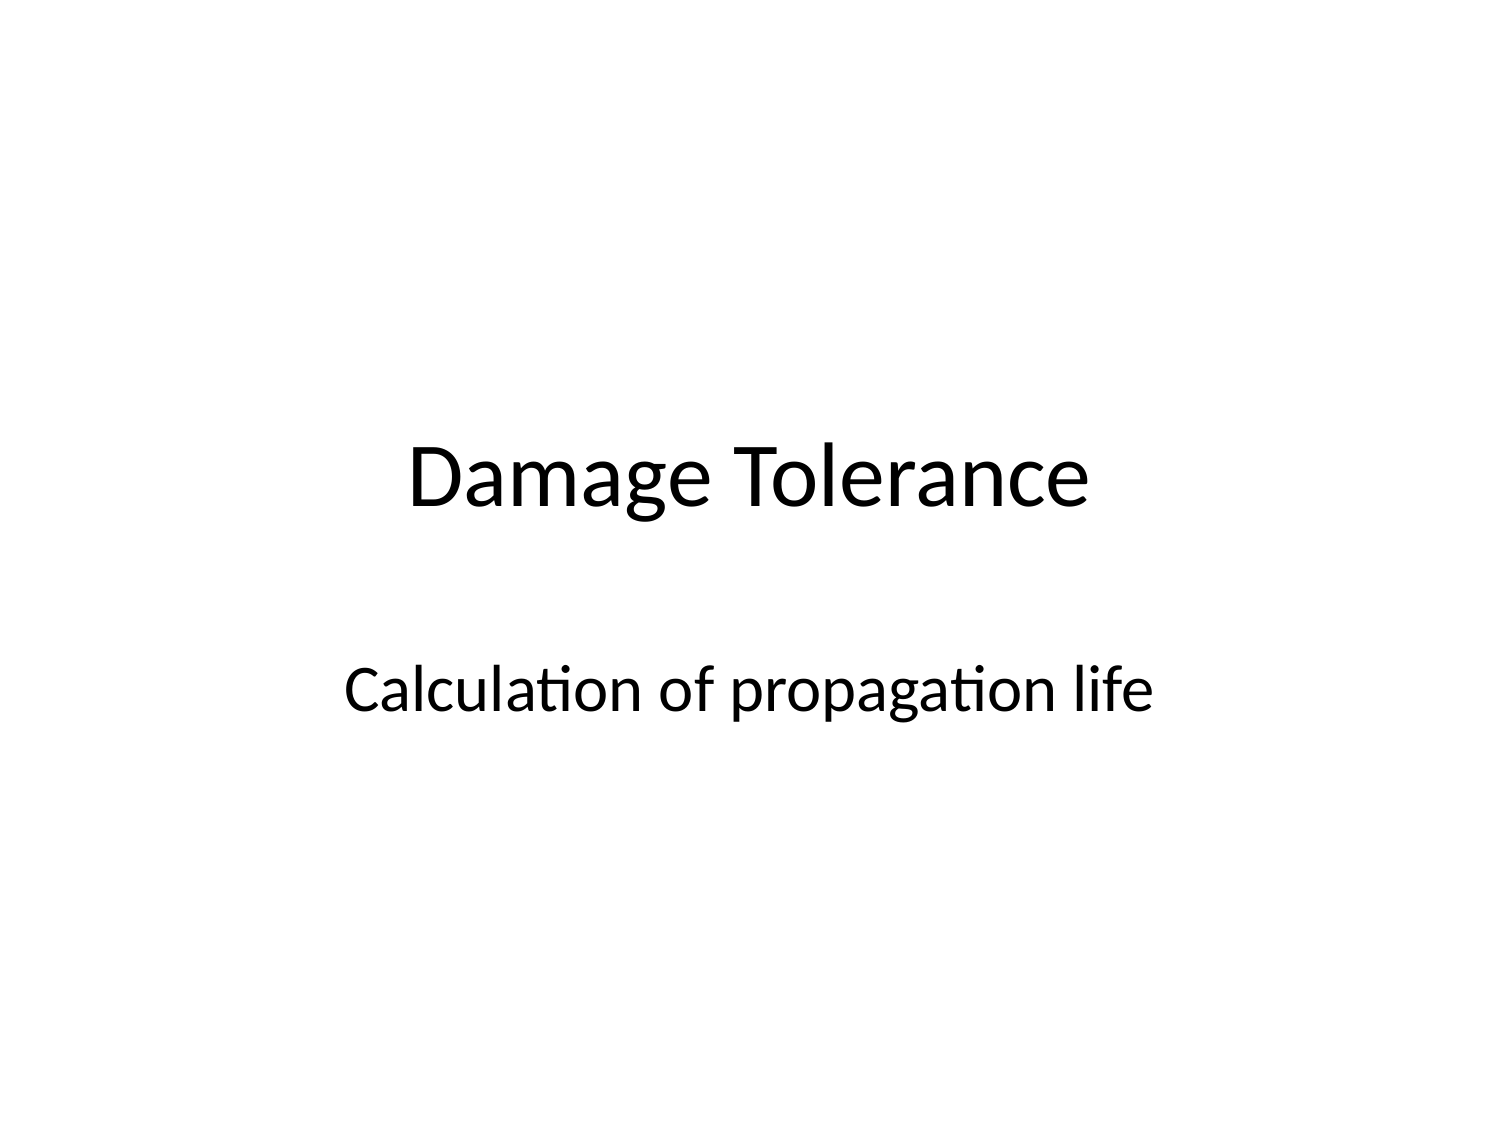

# Damage Tolerance
Calculation of propagation life